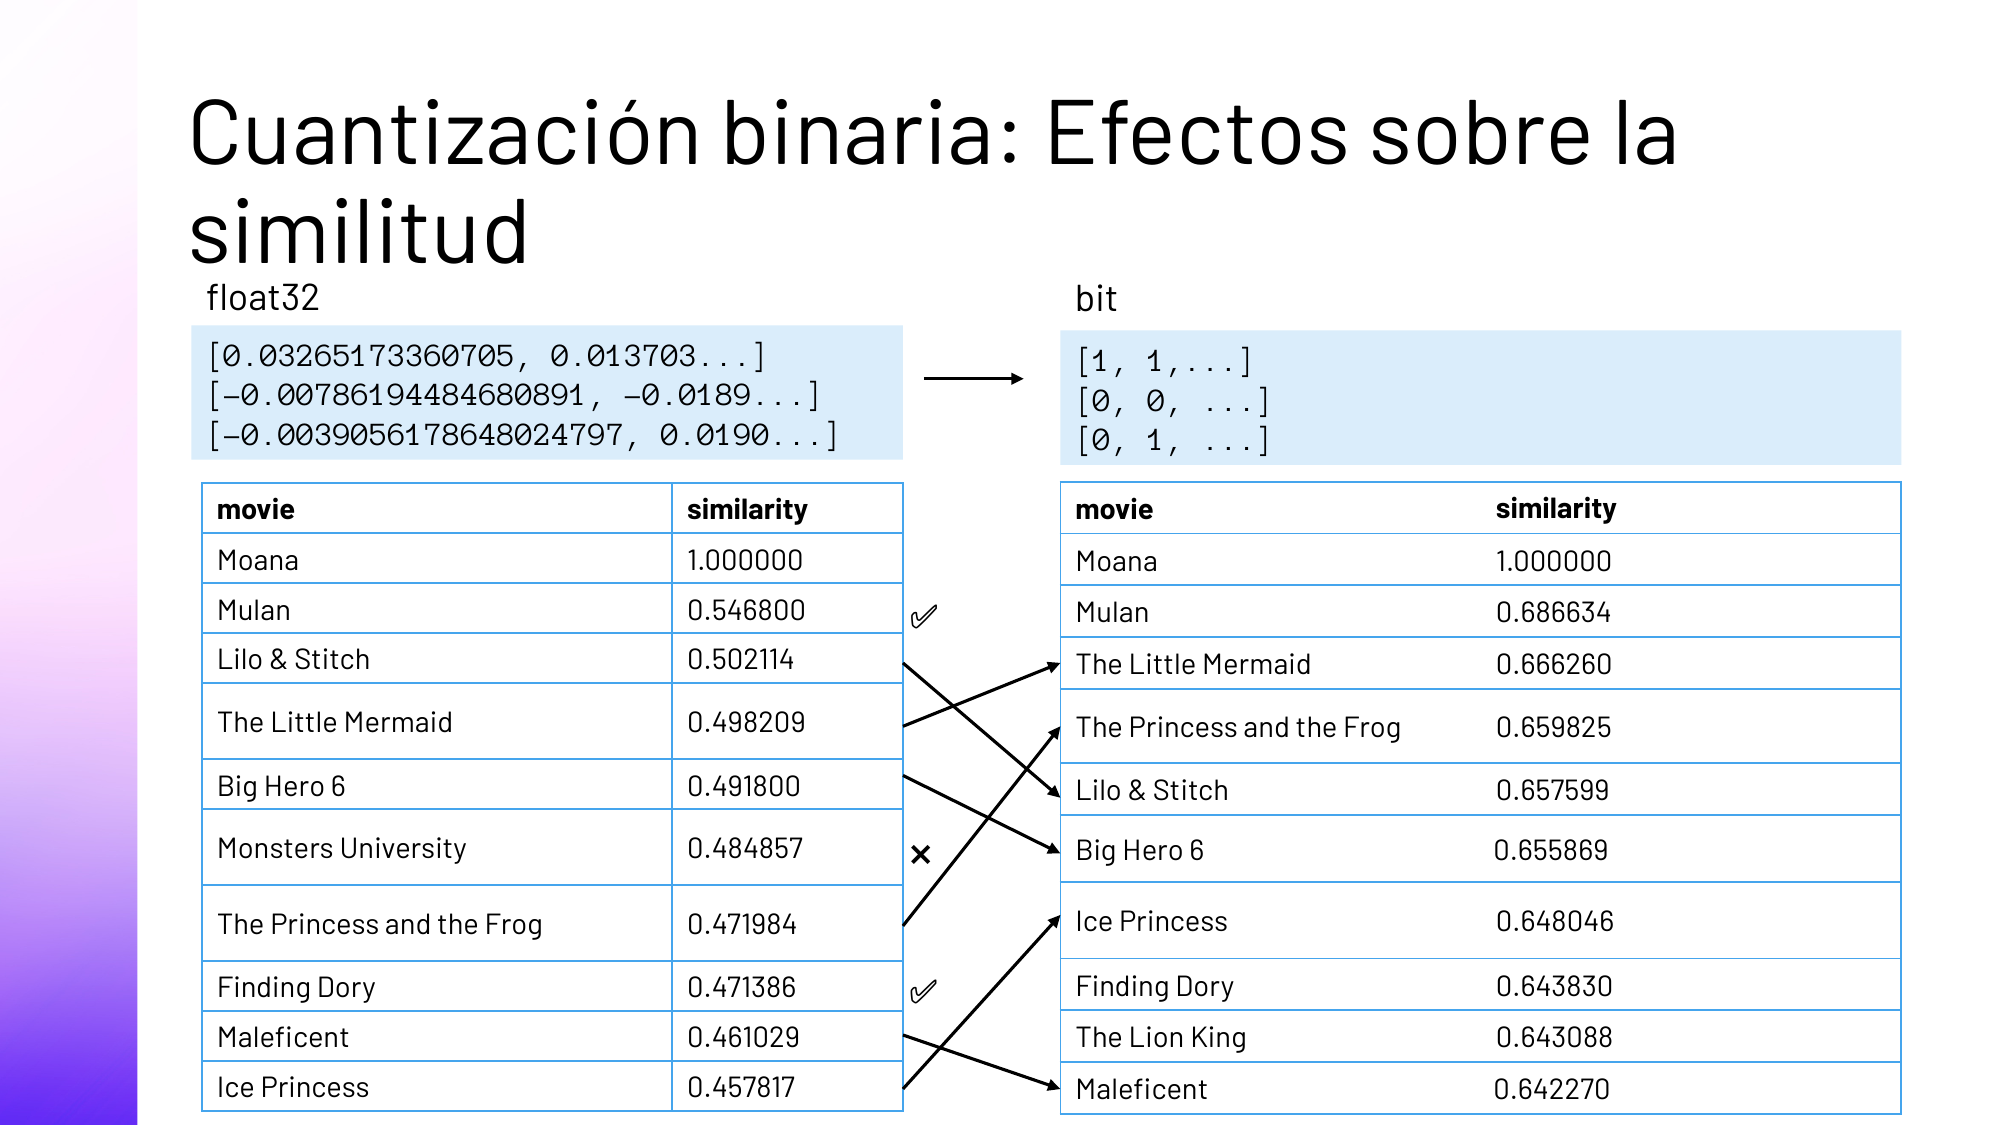

# Cuantización binaria: Efectos sobre la similitud
float32
bit
[0.03265173360705, 0.013703...]
[-0.00786194484680891, -0.0189...]
[-0.0039056178648024797, 0.0190...]
[1, 1,...]
[0, 0, ...]
[0, 1, ...]
| movie | similarity |
| --- | --- |
| Moana | 1.000000 |
| Mulan | 0.686634 |
| The Little Mermaid | 0.666260 |
| The Princess and the Frog | 0.659825 |
| Lilo & Stitch | 0.657599 |
| Big Hero 6 | 0.655869 |
| Ice Princess | 0.648046 |
| Finding Dory | 0.643830 |
| The Lion King | 0.643088 |
| Maleficent | 0.642270 |
| movie | similarity |
| --- | --- |
| Moana | 1.000000 |
| Mulan | 0.546800 |
| Lilo & Stitch | 0.502114 |
| The Little Mermaid | 0.498209 |
| Big Hero 6 | 0.491800 |
| Monsters University | 0.484857 |
| The Princess and the Frog | 0.471984 |
| Finding Dory | 0.471386 |
| Maleficent | 0.461029 |
| Ice Princess | 0.457817 |
✅
❌
✅